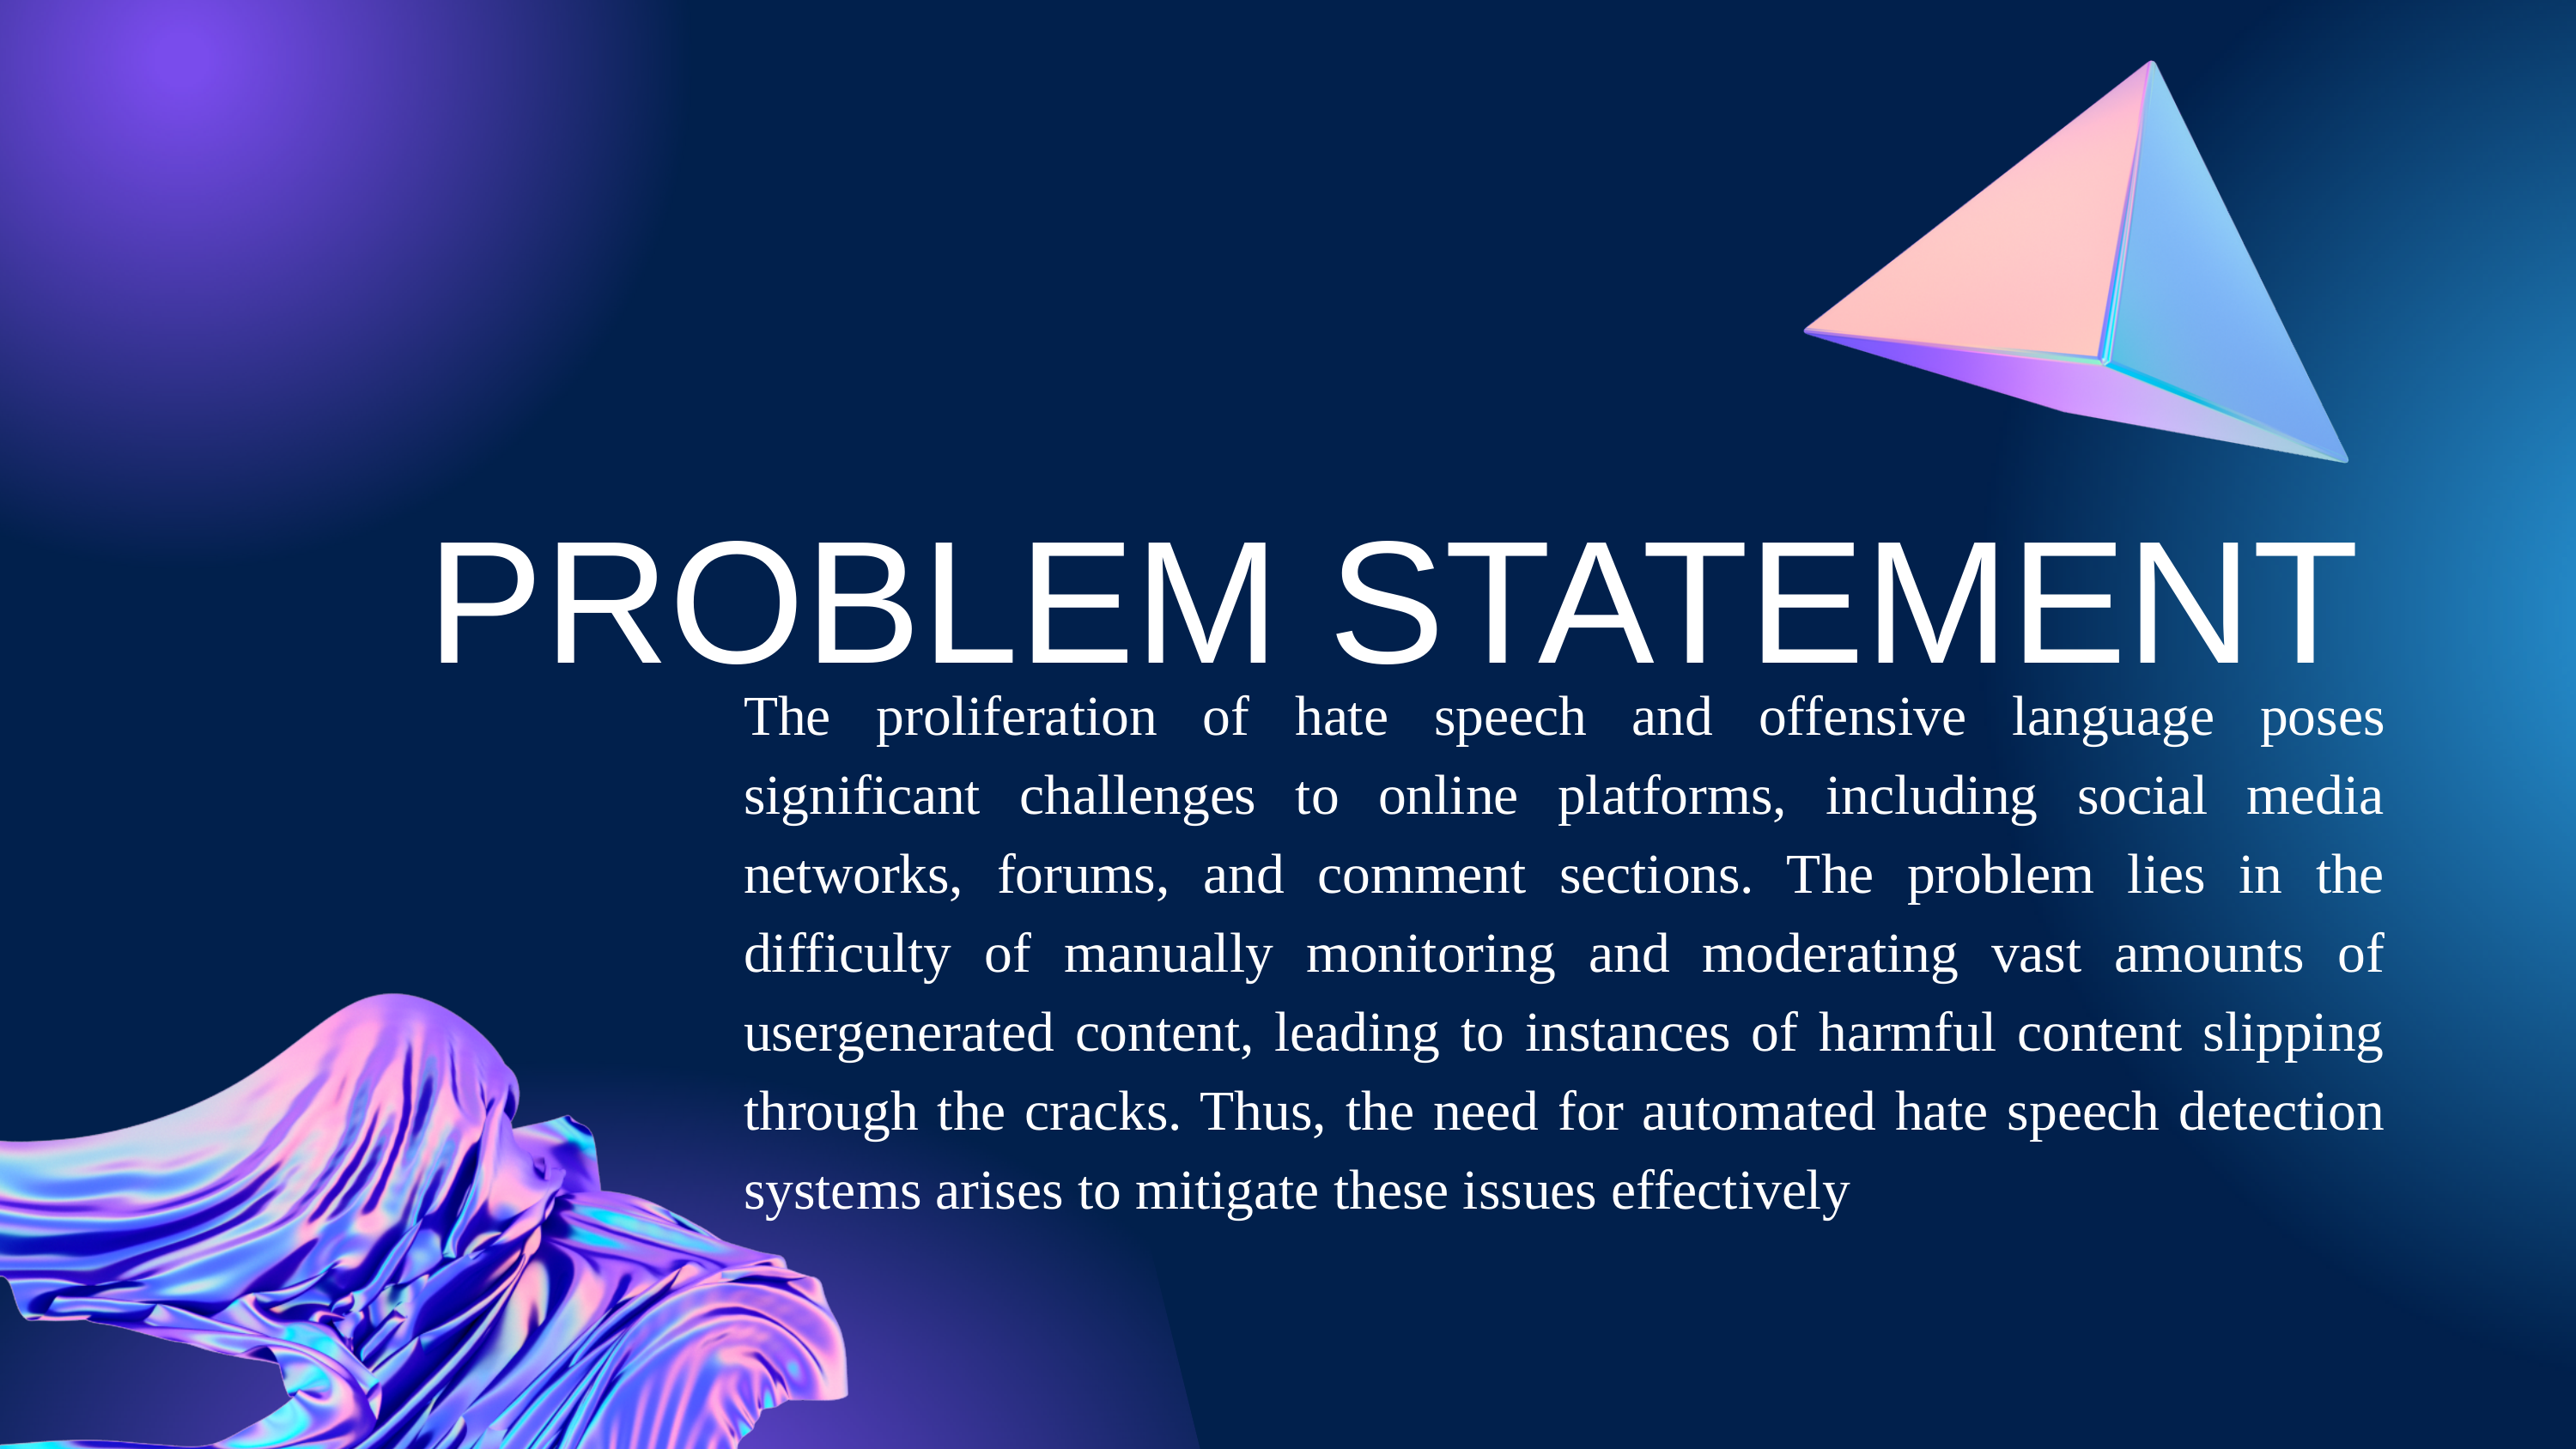

PROBLEM STATEMENT
The proliferation of hate speech and offensive language poses significant challenges to online platforms, including social media networks, forums, and comment sections. The problem lies in the difficulty of manually monitoring and moderating vast amounts of usergenerated content, leading to instances of harmful content slipping through the cracks. Thus, the need for automated hate speech detection systems arises to mitigate these issues effectively